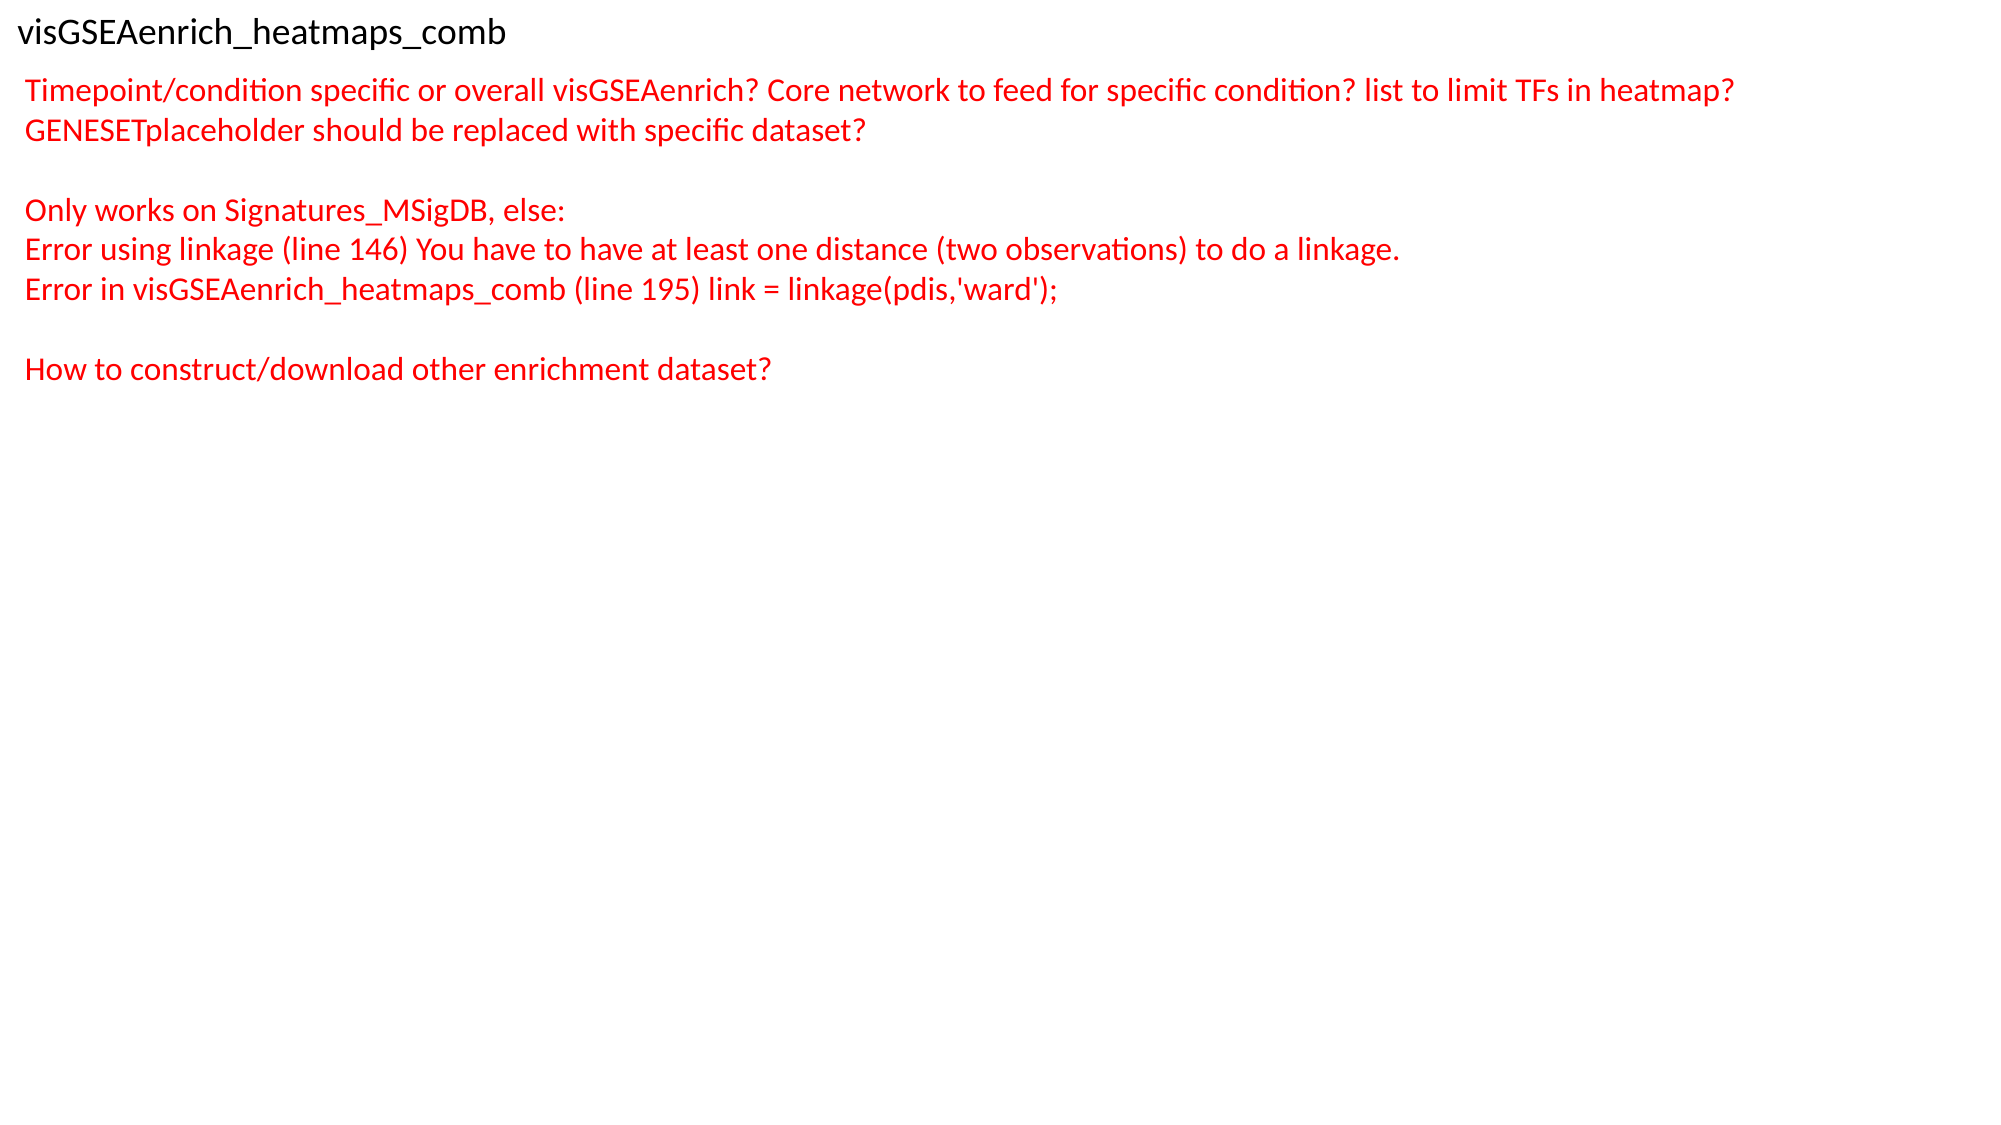

visGSEAenrich_heatmaps_comb
Timepoint/condition specific or overall visGSEAenrich? Core network to feed for specific condition? list to limit TFs in heatmap?
GENESETplaceholder should be replaced with specific dataset?

Only works on Signatures_MSigDB, else:
Error using linkage (line 146) You have to have at least one distance (two observations) to do a linkage.
Error in visGSEAenrich_heatmaps_comb (line 195) link = linkage(pdis,'ward');

How to construct/download other enrichment dataset?